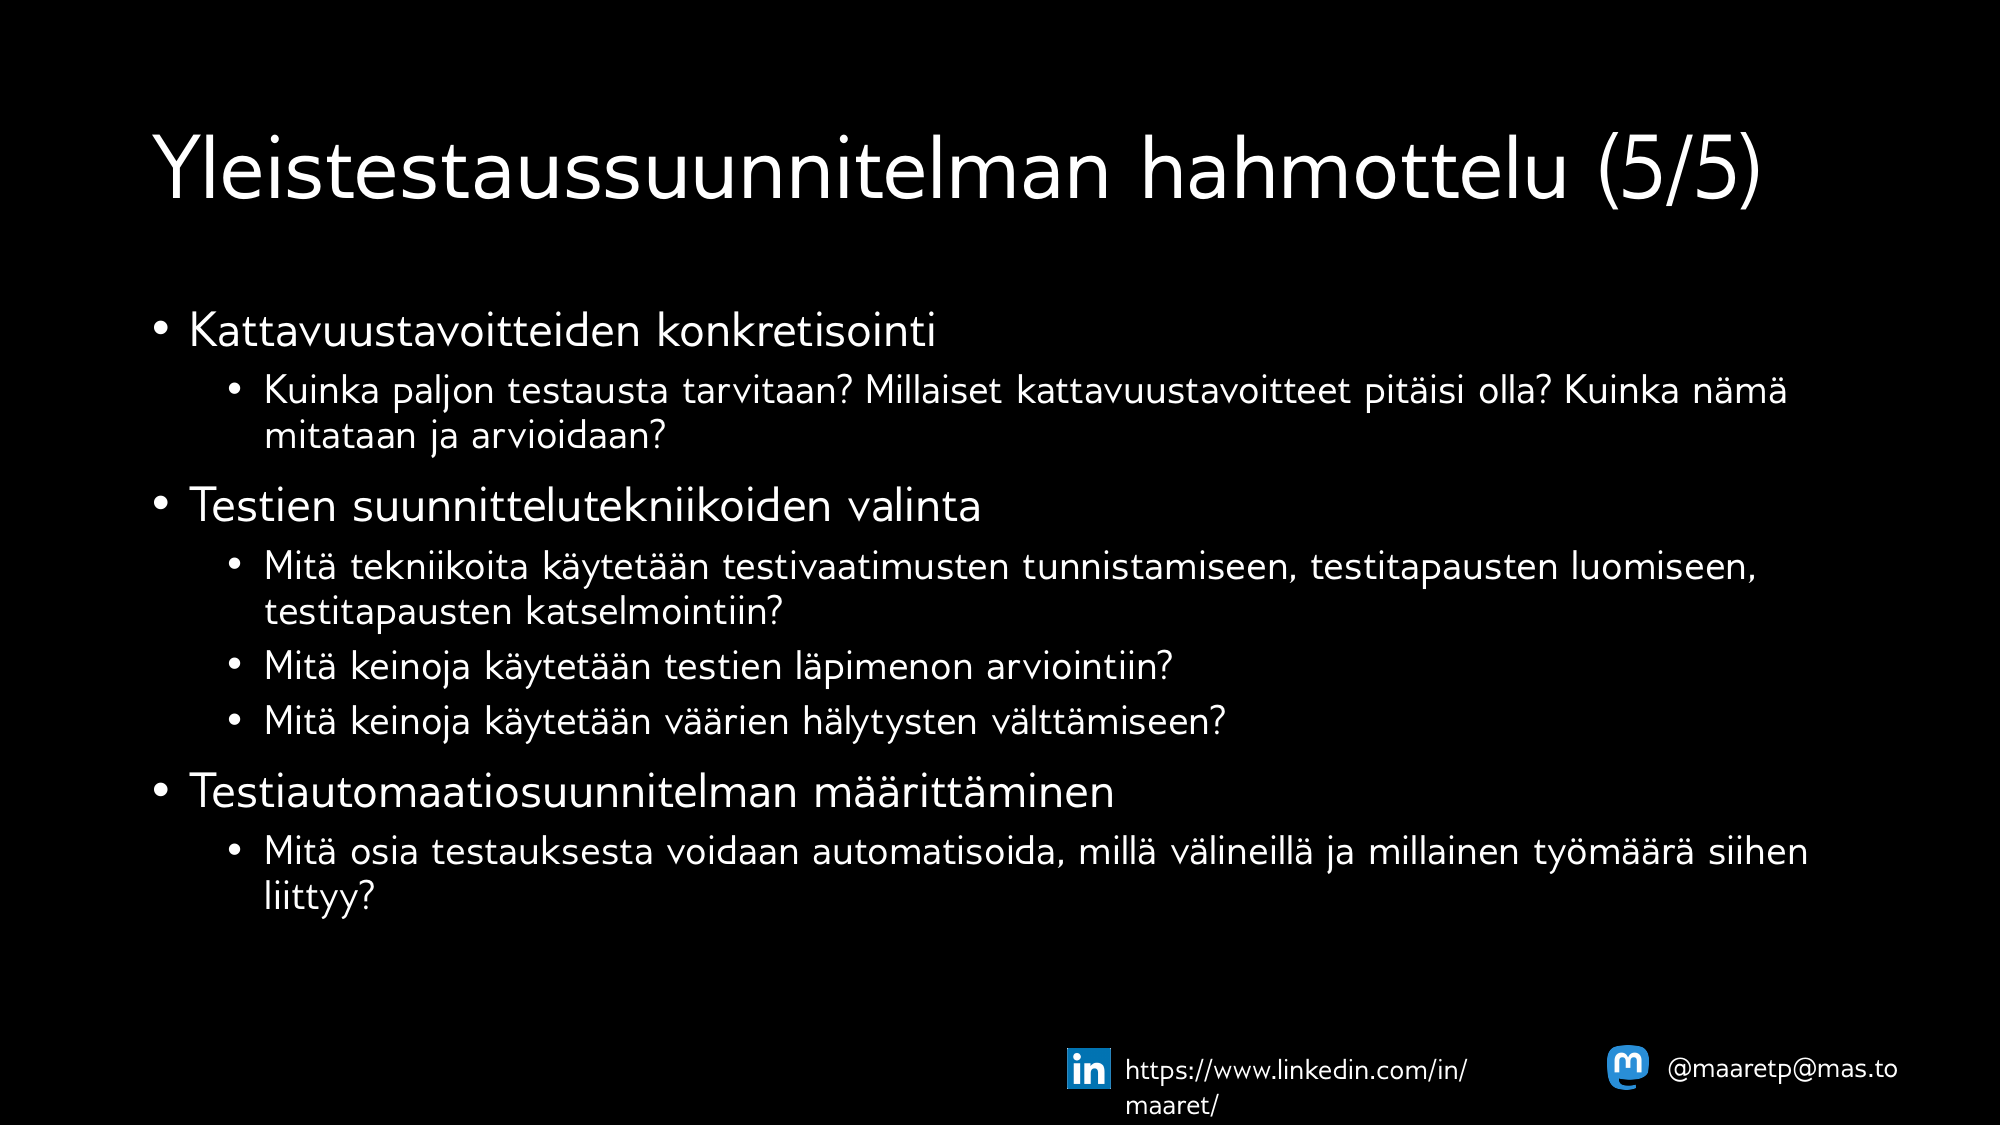

# Yleistestaussuunnitelman hahmottelu (5/5)
Kattavuustavoitteiden konkretisointi
Kuinka paljon testausta tarvitaan? Millaiset kattavuustavoitteet pitäisi olla? Kuinka nämä mitataan ja arvioidaan?
Testien suunnittelutekniikoiden valinta
Mitä tekniikoita käytetään testivaatimusten tunnistamiseen, testitapausten luomiseen, testitapausten katselmointiin?
Mitä keinoja käytetään testien läpimenon arviointiin?
Mitä keinoja käytetään väärien hälytysten välttämiseen?
Testiautomaatiosuunnitelman määrittäminen
Mitä osia testauksesta voidaan automatisoida, millä välineillä ja millainen työmäärä siihen liittyy?